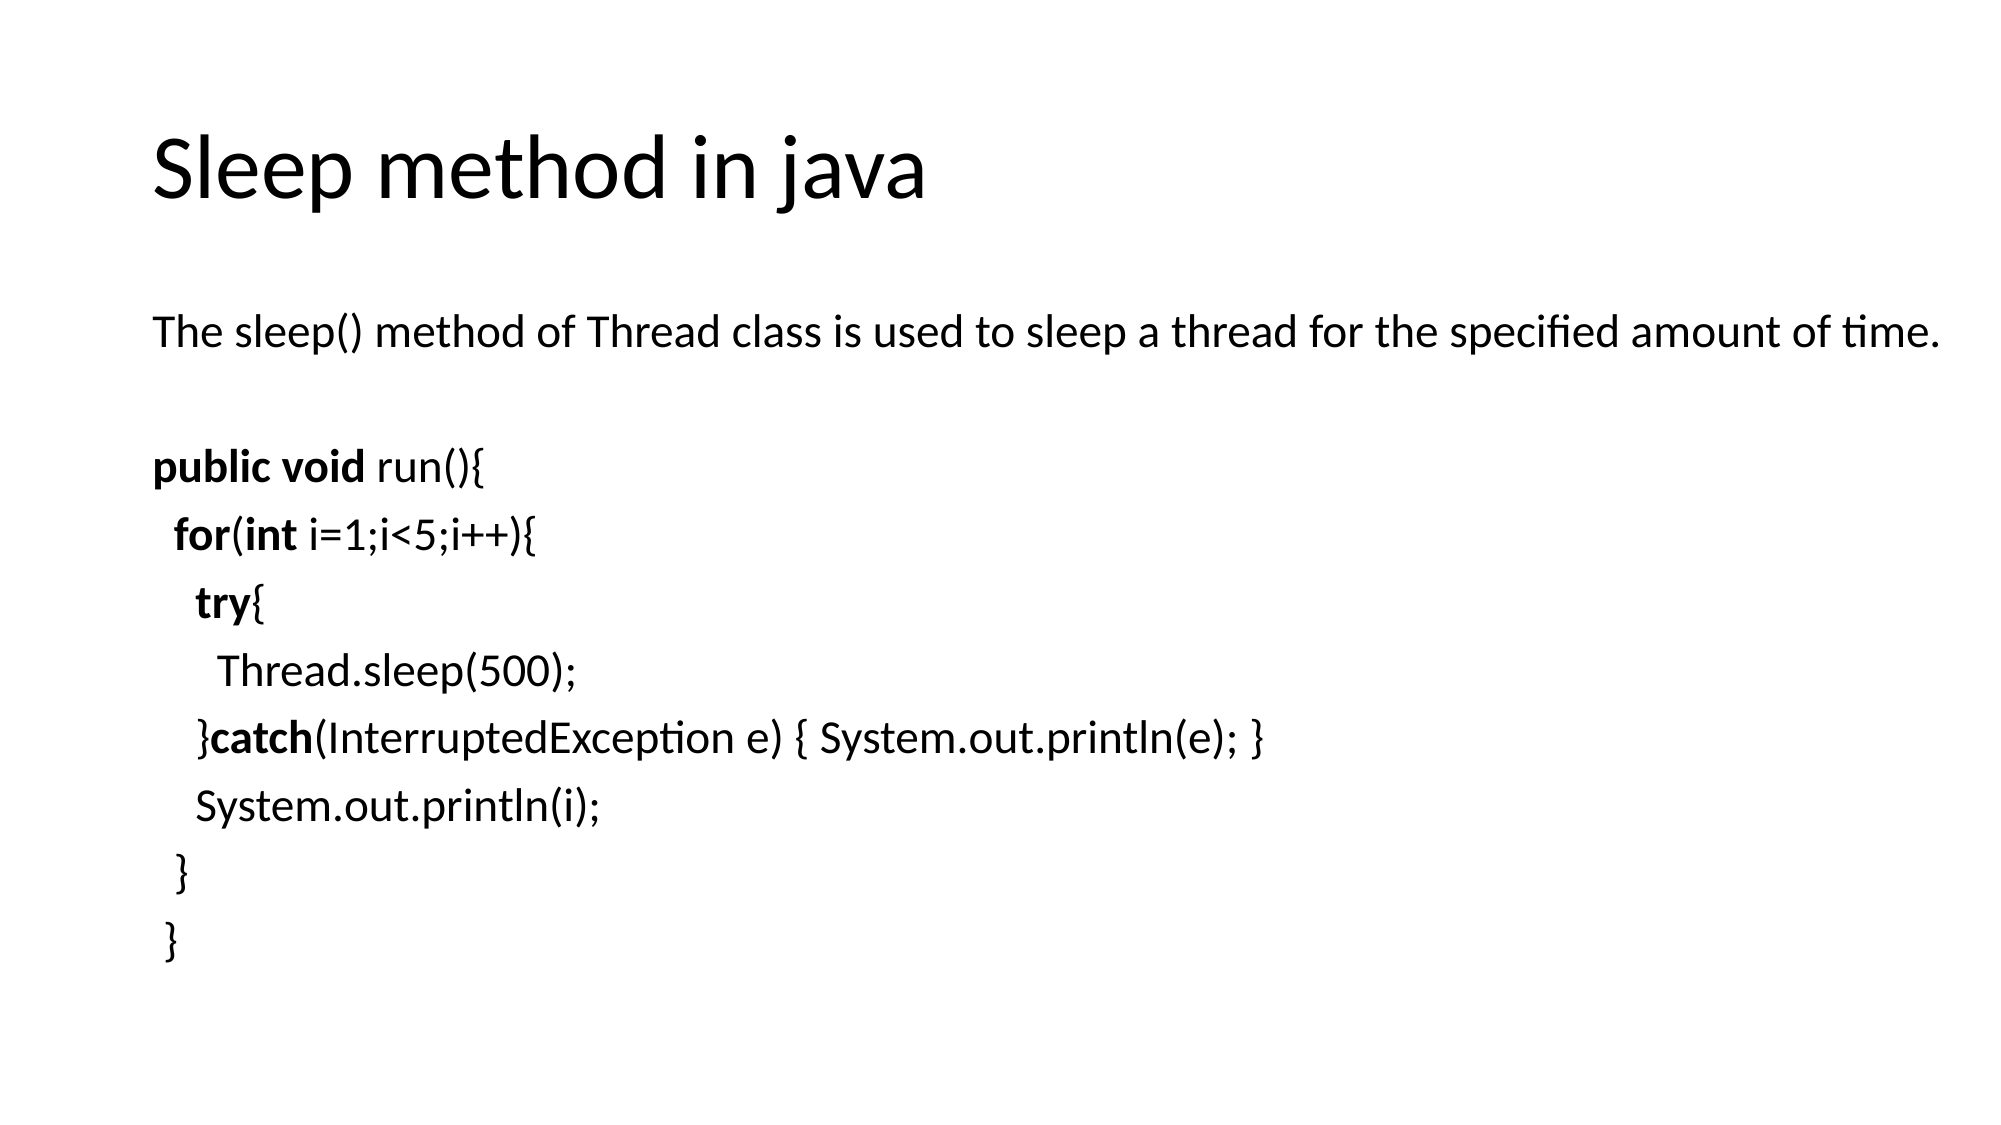

# Sleep method in java
The sleep() method of Thread class is used to sleep a thread for the specified amount of time.

public void run(){
  for(int i=1;i<5;i++){
    try{
      Thread.sleep(500);
    }catch(InterruptedException e) { System.out.println(e); }
    System.out.println(i);
  }
 }